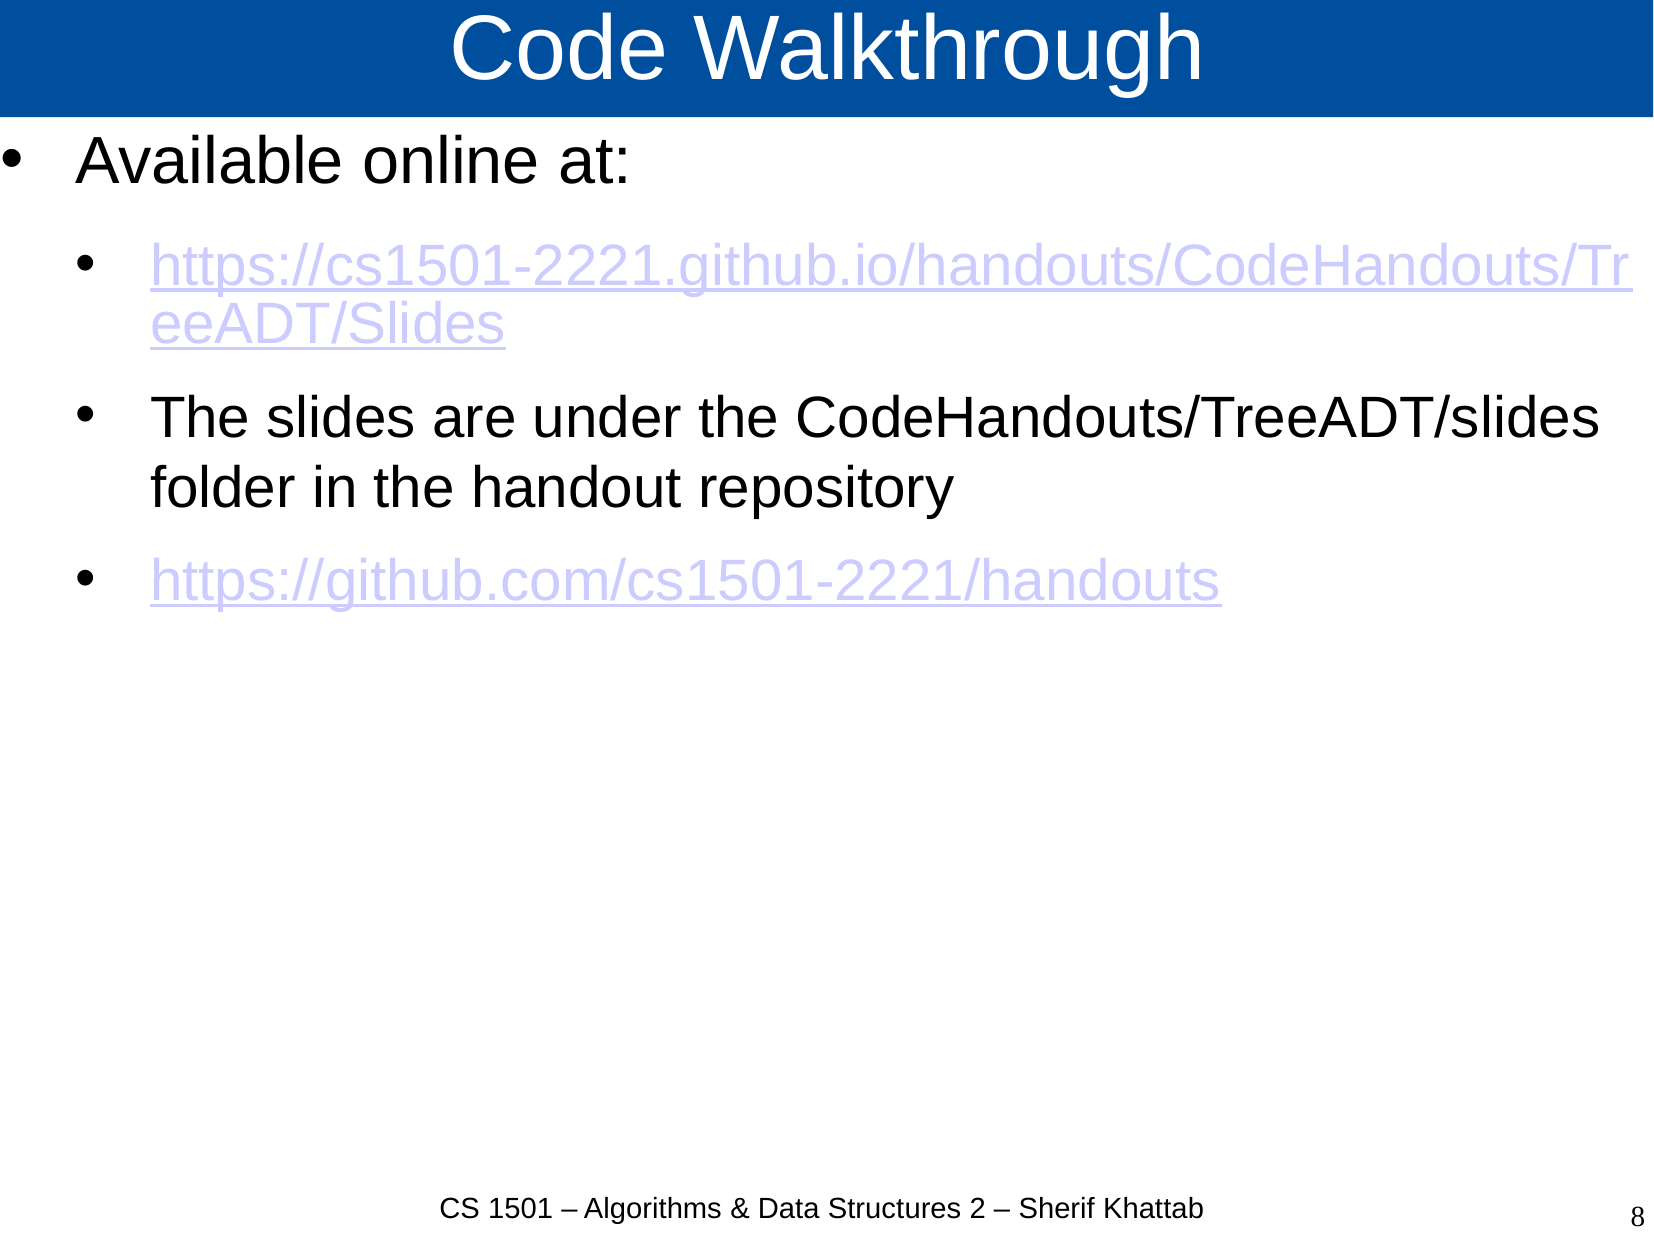

# Code Walkthrough
Available online at:
https://cs1501-2221.github.io/handouts/CodeHandouts/TreeADT/Slides
The slides are under the CodeHandouts/TreeADT/slides folder in the handout repository
https://github.com/cs1501-2221/handouts
CS 1501 – Algorithms & Data Structures 2 – Sherif Khattab
8